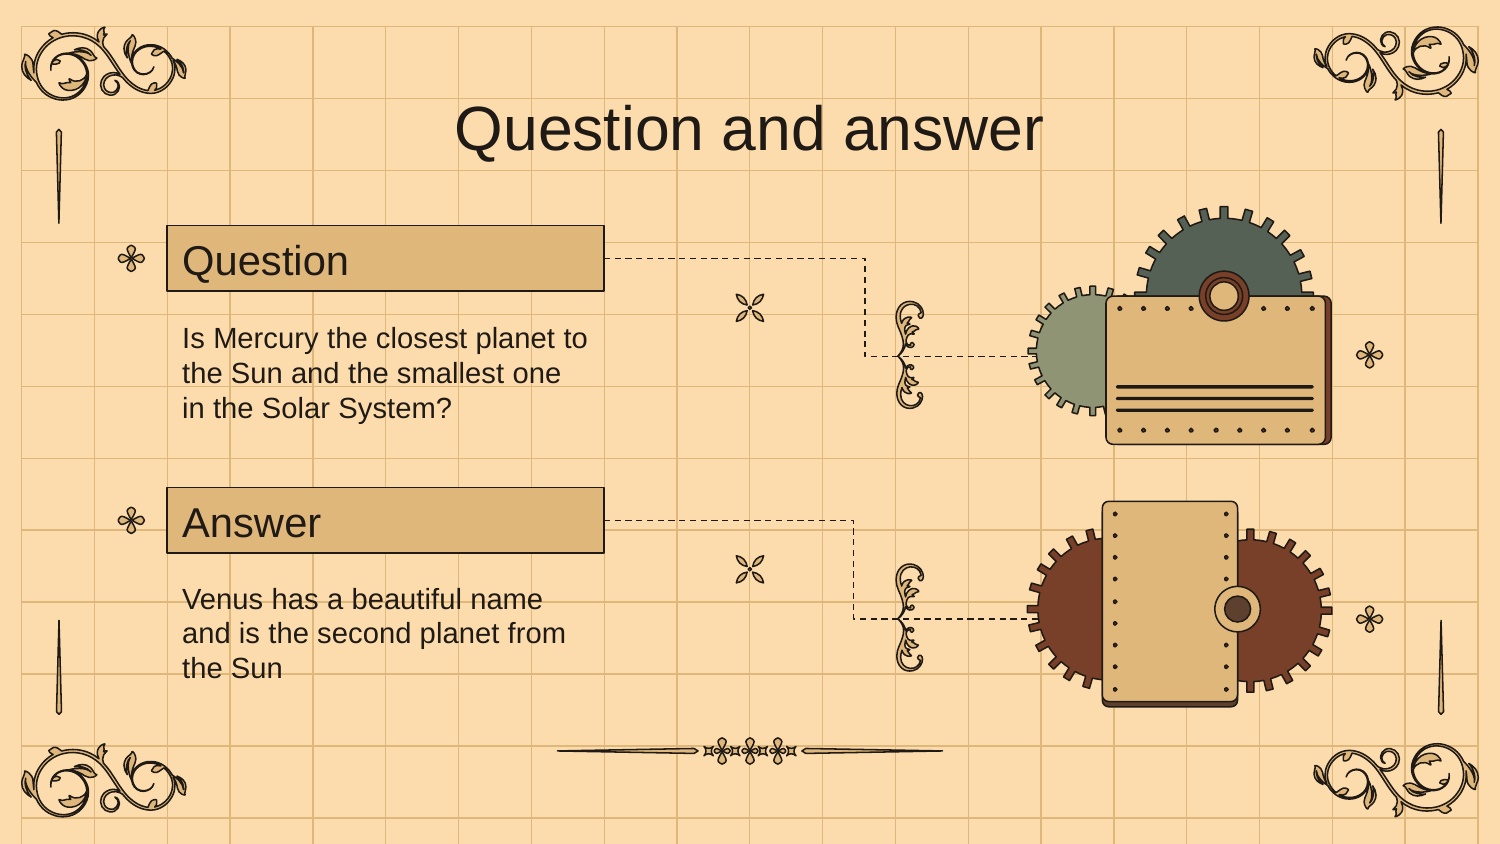

# Question and answer

Question

Is Mercury the closest planet to the Sun and the smallest one in the Solar System?

Answer

Venus has a beautiful name and is the second planet from the Sun